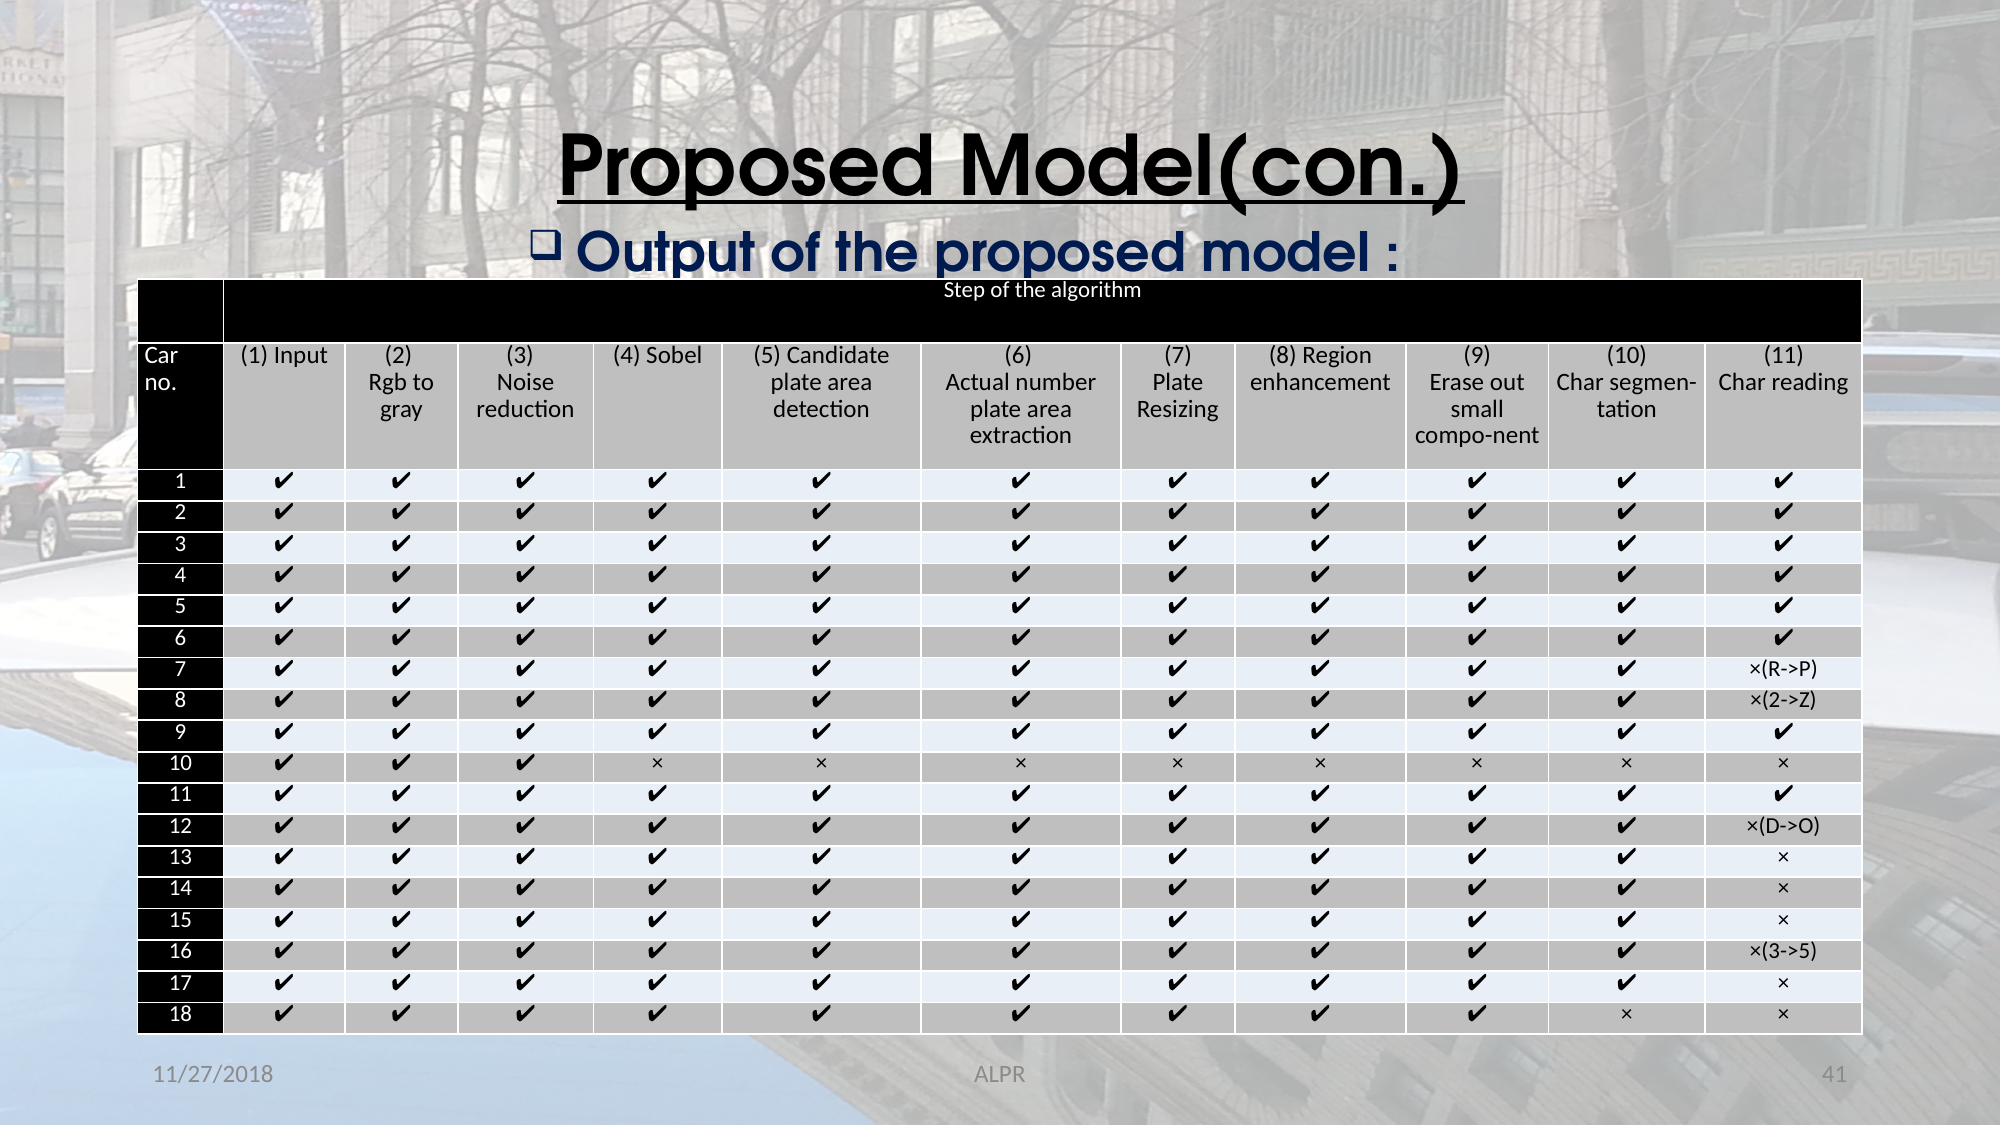

# Proposed Model(con.)
 Output of the proposed model :

|  | Step of the algorithm |  |  |  |  |  |  |  |  |  |  |
| --- | --- | --- | --- | --- | --- | --- | --- | --- | --- | --- | --- |
| Car no. | (1) Input | (2) Rgb to gray | (3) Noise reduction | (4) Sobel | (5) Candidate plate area detection | (6) Actual number plate area extraction | (7) Plate Resizing | (8) Region enhancement | (9) Erase out small compo-nent | (10) Char segmen-tation | (11) Char reading |
| 1 | ✔ | ✔ | ✔ | ✔ | ✔ | ✔ | ✔ | ✔ | ✔ | ✔ | ✔ |
| 2 | ✔ | ✔ | ✔ | ✔ | ✔ | ✔ | ✔ | ✔ | ✔ | ✔ | ✔ |
| 3 | ✔ | ✔ | ✔ | ✔ | ✔ | ✔ | ✔ | ✔ | ✔ | ✔ | ✔ |
| 4 | ✔ | ✔ | ✔ | ✔ | ✔ | ✔ | ✔ | ✔ | ✔ | ✔ | ✔ |
| 5 | ✔ | ✔ | ✔ | ✔ | ✔ | ✔ | ✔ | ✔ | ✔ | ✔ | ✔ |
| 6 | ✔ | ✔ | ✔ | ✔ | ✔ | ✔ | ✔ | ✔ | ✔ | ✔ | ✔ |
| 7 | ✔ | ✔ | ✔ | ✔ | ✔ | ✔ | ✔ | ✔ | ✔ | ✔ | ×(R->P) |
| 8 | ✔ | ✔ | ✔ | ✔ | ✔ | ✔ | ✔ | ✔ | ✔ | ✔ | ×(2->Z) |
| 9 | ✔ | ✔ | ✔ | ✔ | ✔ | ✔ | ✔ | ✔ | ✔ | ✔ | ✔ |
| 10 | ✔ | ✔ | ✔ | × | × | × | × | × | × | × | × |
| 11 | ✔ | ✔ | ✔ | ✔ | ✔ | ✔ | ✔ | ✔ | ✔ | ✔ | ✔ |
| 12 | ✔ | ✔ | ✔ | ✔ | ✔ | ✔ | ✔ | ✔ | ✔ | ✔ | ×(D->O) |
| 13 | ✔ | ✔ | ✔ | ✔ | ✔ | ✔ | ✔ | ✔ | ✔ | ✔ | × |
| 14 | ✔ | ✔ | ✔ | ✔ | ✔ | ✔ | ✔ | ✔ | ✔ | ✔ | × |
| 15 | ✔ | ✔ | ✔ | ✔ | ✔ | ✔ | ✔ | ✔ | ✔ | ✔ | × |
| 16 | ✔ | ✔ | ✔ | ✔ | ✔ | ✔ | ✔ | ✔ | ✔ | ✔ | ×(3->5) |
| 17 | ✔ | ✔ | ✔ | ✔ | ✔ | ✔ | ✔ | ✔ | ✔ | ✔ | × |
| 18 | ✔ | ✔ | ✔ | ✔ | ✔ | ✔ | ✔ | ✔ | ✔ | × | × |
11/27/2018
ALPR
41